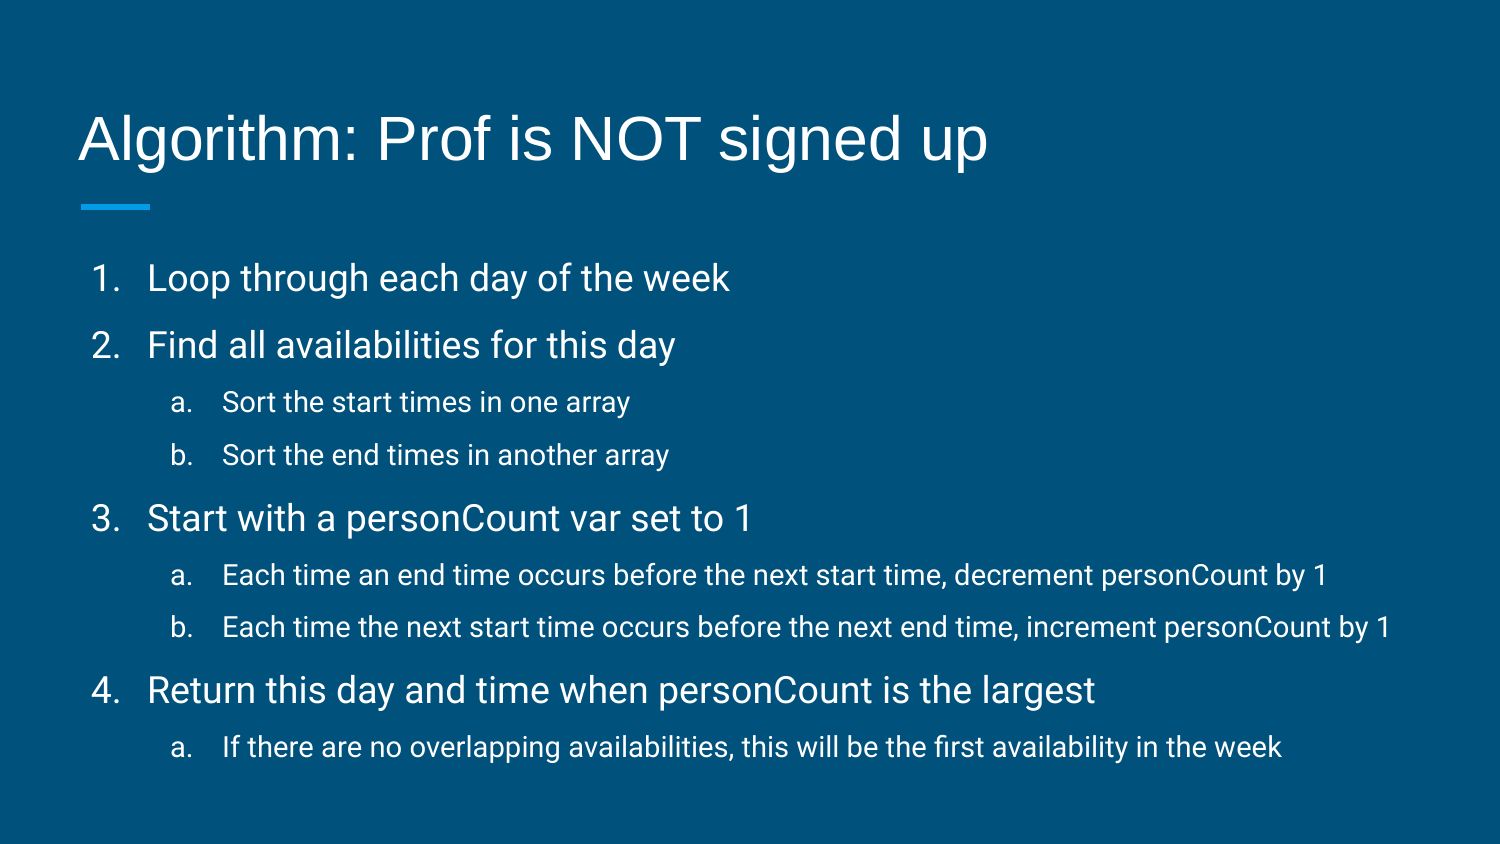

# Algorithm: Prof is NOT signed up
Loop through each day of the week
Find all availabilities for this day
Sort the start times in one array
Sort the end times in another array
Start with a personCount var set to 1
Each time an end time occurs before the next start time, decrement personCount by 1
Each time the next start time occurs before the next end time, increment personCount by 1
Return this day and time when personCount is the largest
If there are no overlapping availabilities, this will be the first availability in the week